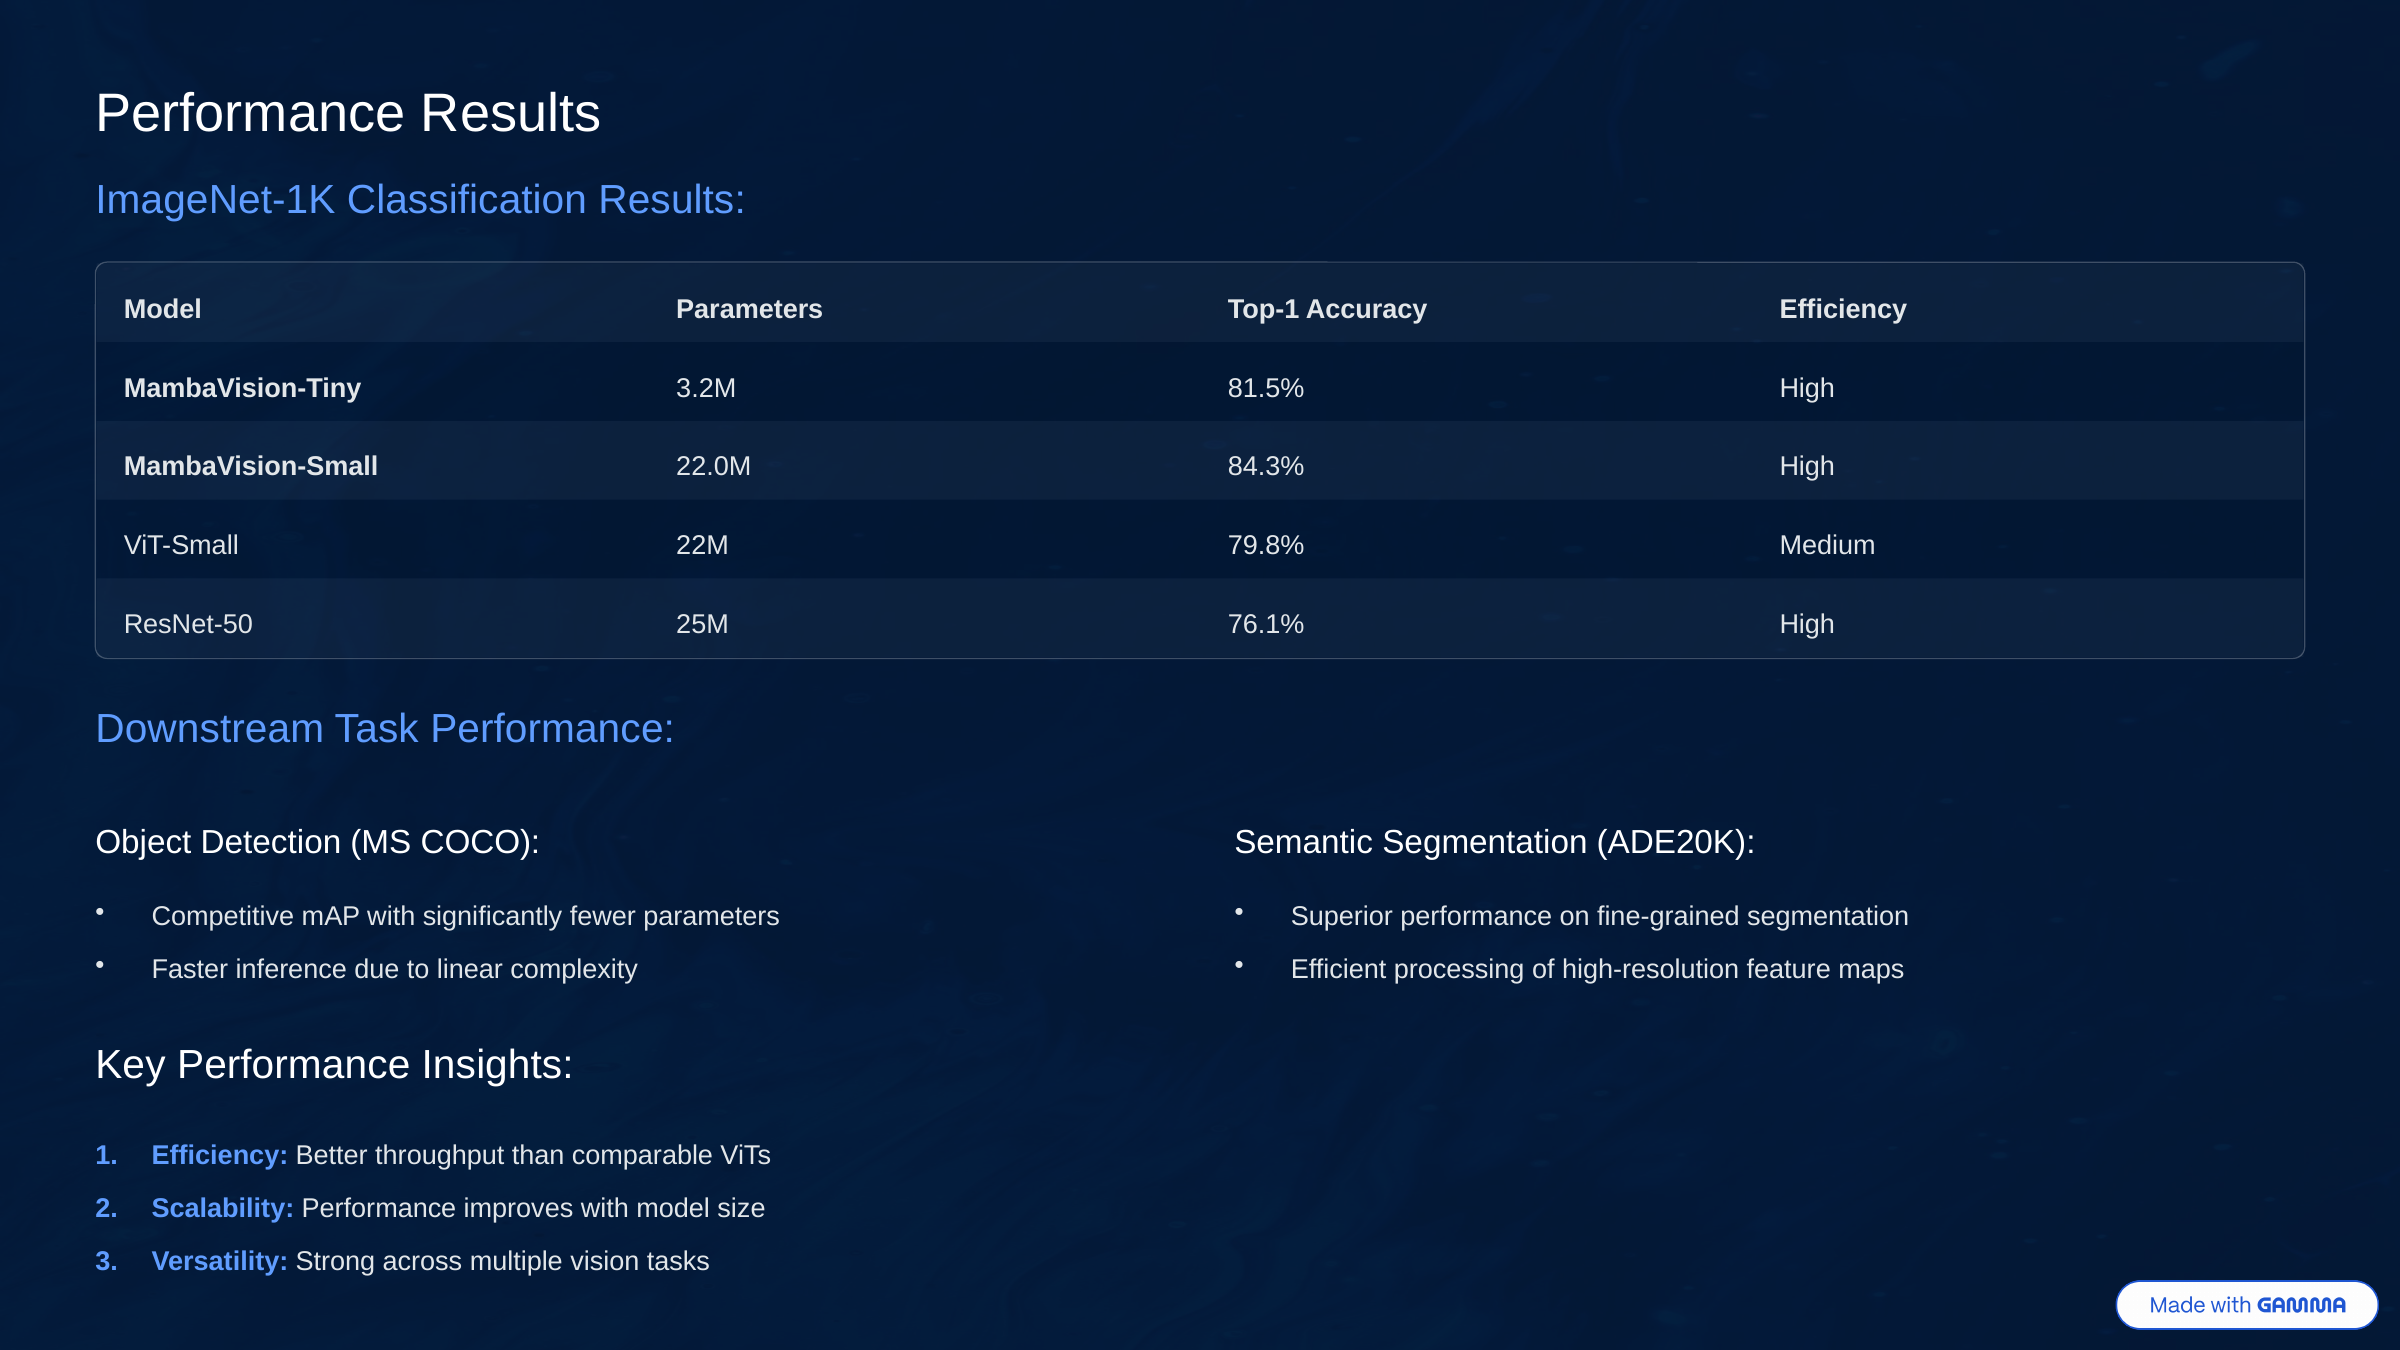

Performance Results
ImageNet-1K Classification Results:

Model
Parameters
Top-1 Accuracy
Efficiency

MambaVision-Tiny
3.2M
81.5%
High

MambaVision-Small
22.0M
84.3%
High

ViT-Small
22M
79.8%
Medium

ResNet-50
25M
76.1%
High
Downstream Task Performance:
Object Detection (MS COCO):
Semantic Segmentation (ADE20K):
Competitive mAP with significantly fewer parameters
Superior performance on fine-grained segmentation
Faster inference due to linear complexity
Efficient processing of high-resolution feature maps
Key Performance Insights:
Efficiency: Better throughput than comparable ViTs
Scalability: Performance improves with model size
Versatility: Strong across multiple vision tasks